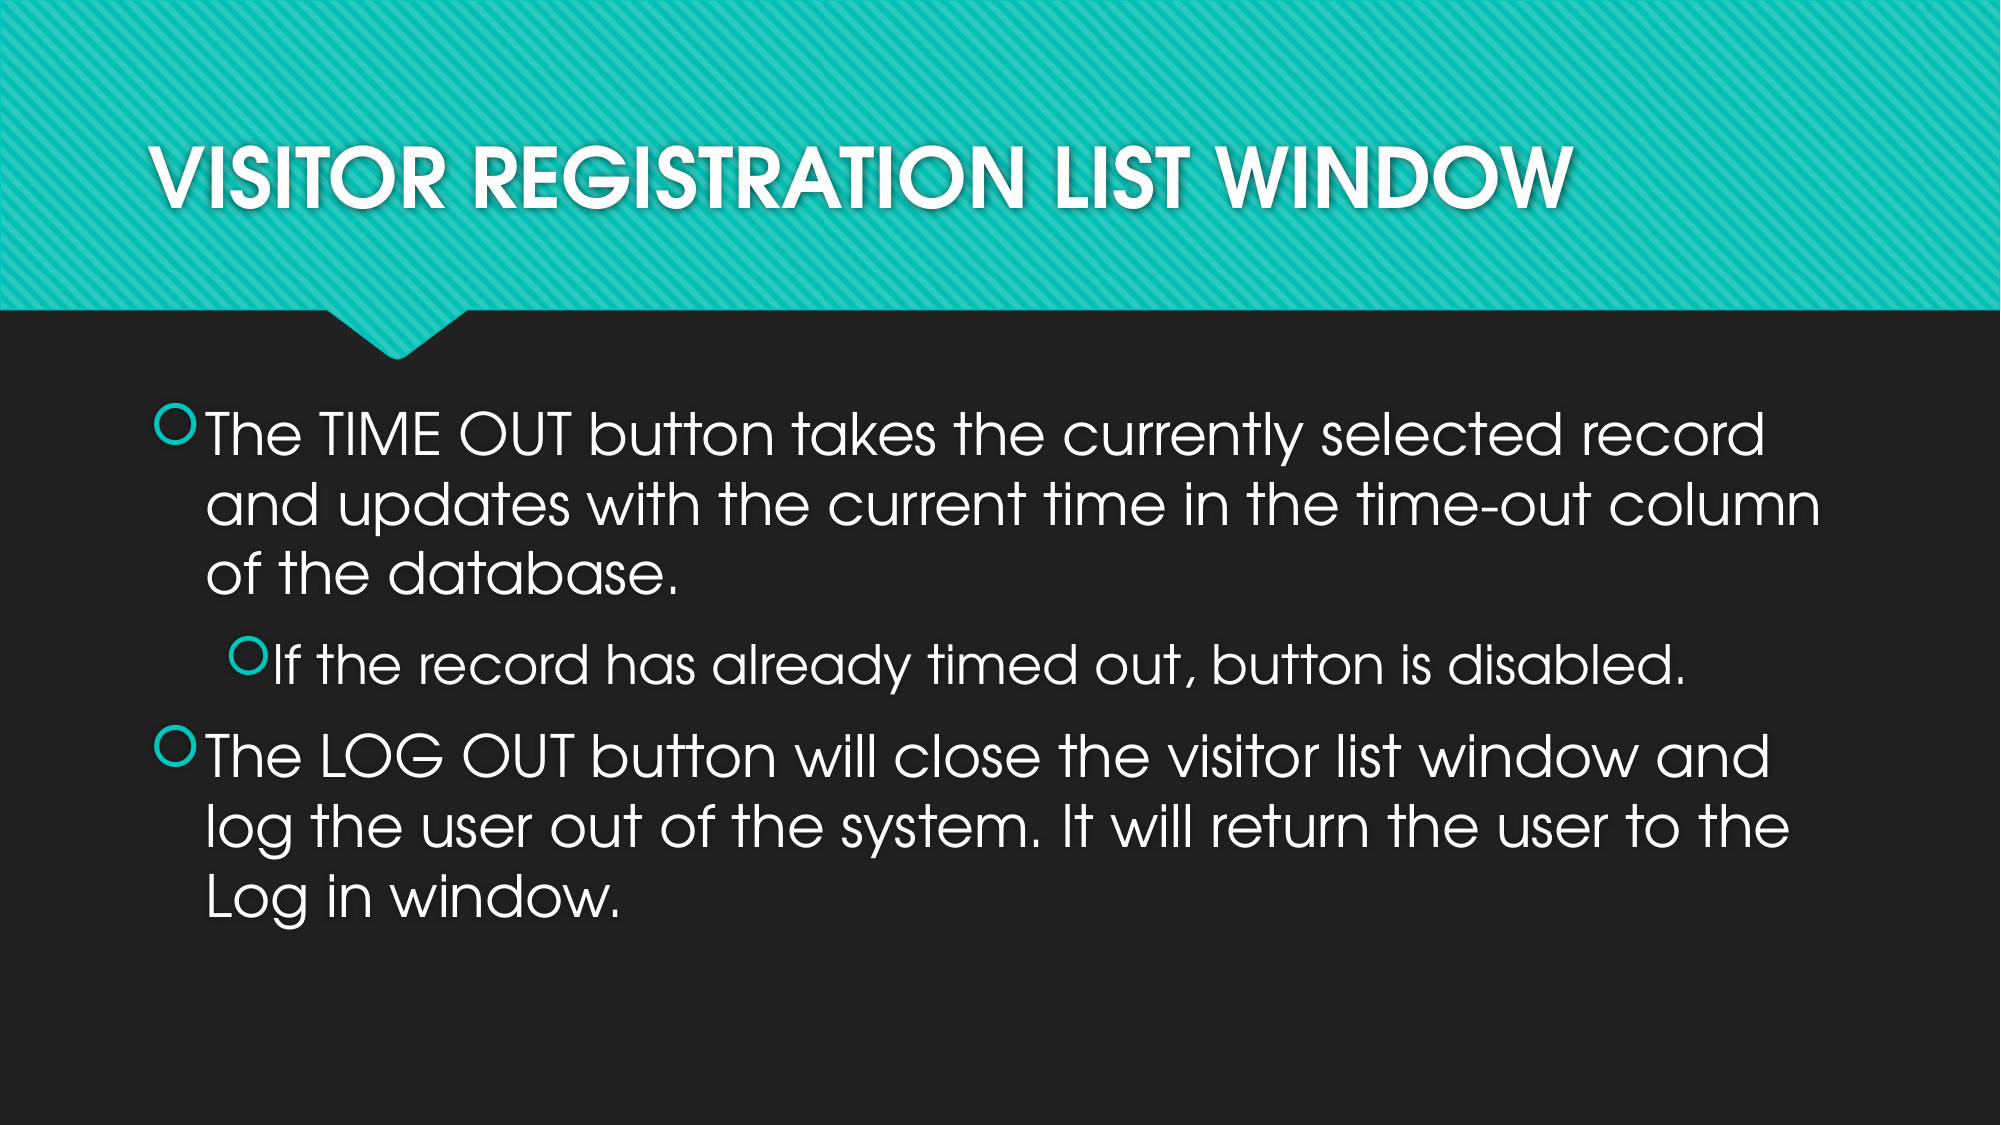

# VISITOR REGISTRATION LIST WINDOW
The TIME OUT button takes the currently selected record and updates with the current time in the time-out column of the database.
If the record has already timed out, button is disabled.
The LOG OUT button will close the visitor list window and log the user out of the system. It will return the user to the Log in window.